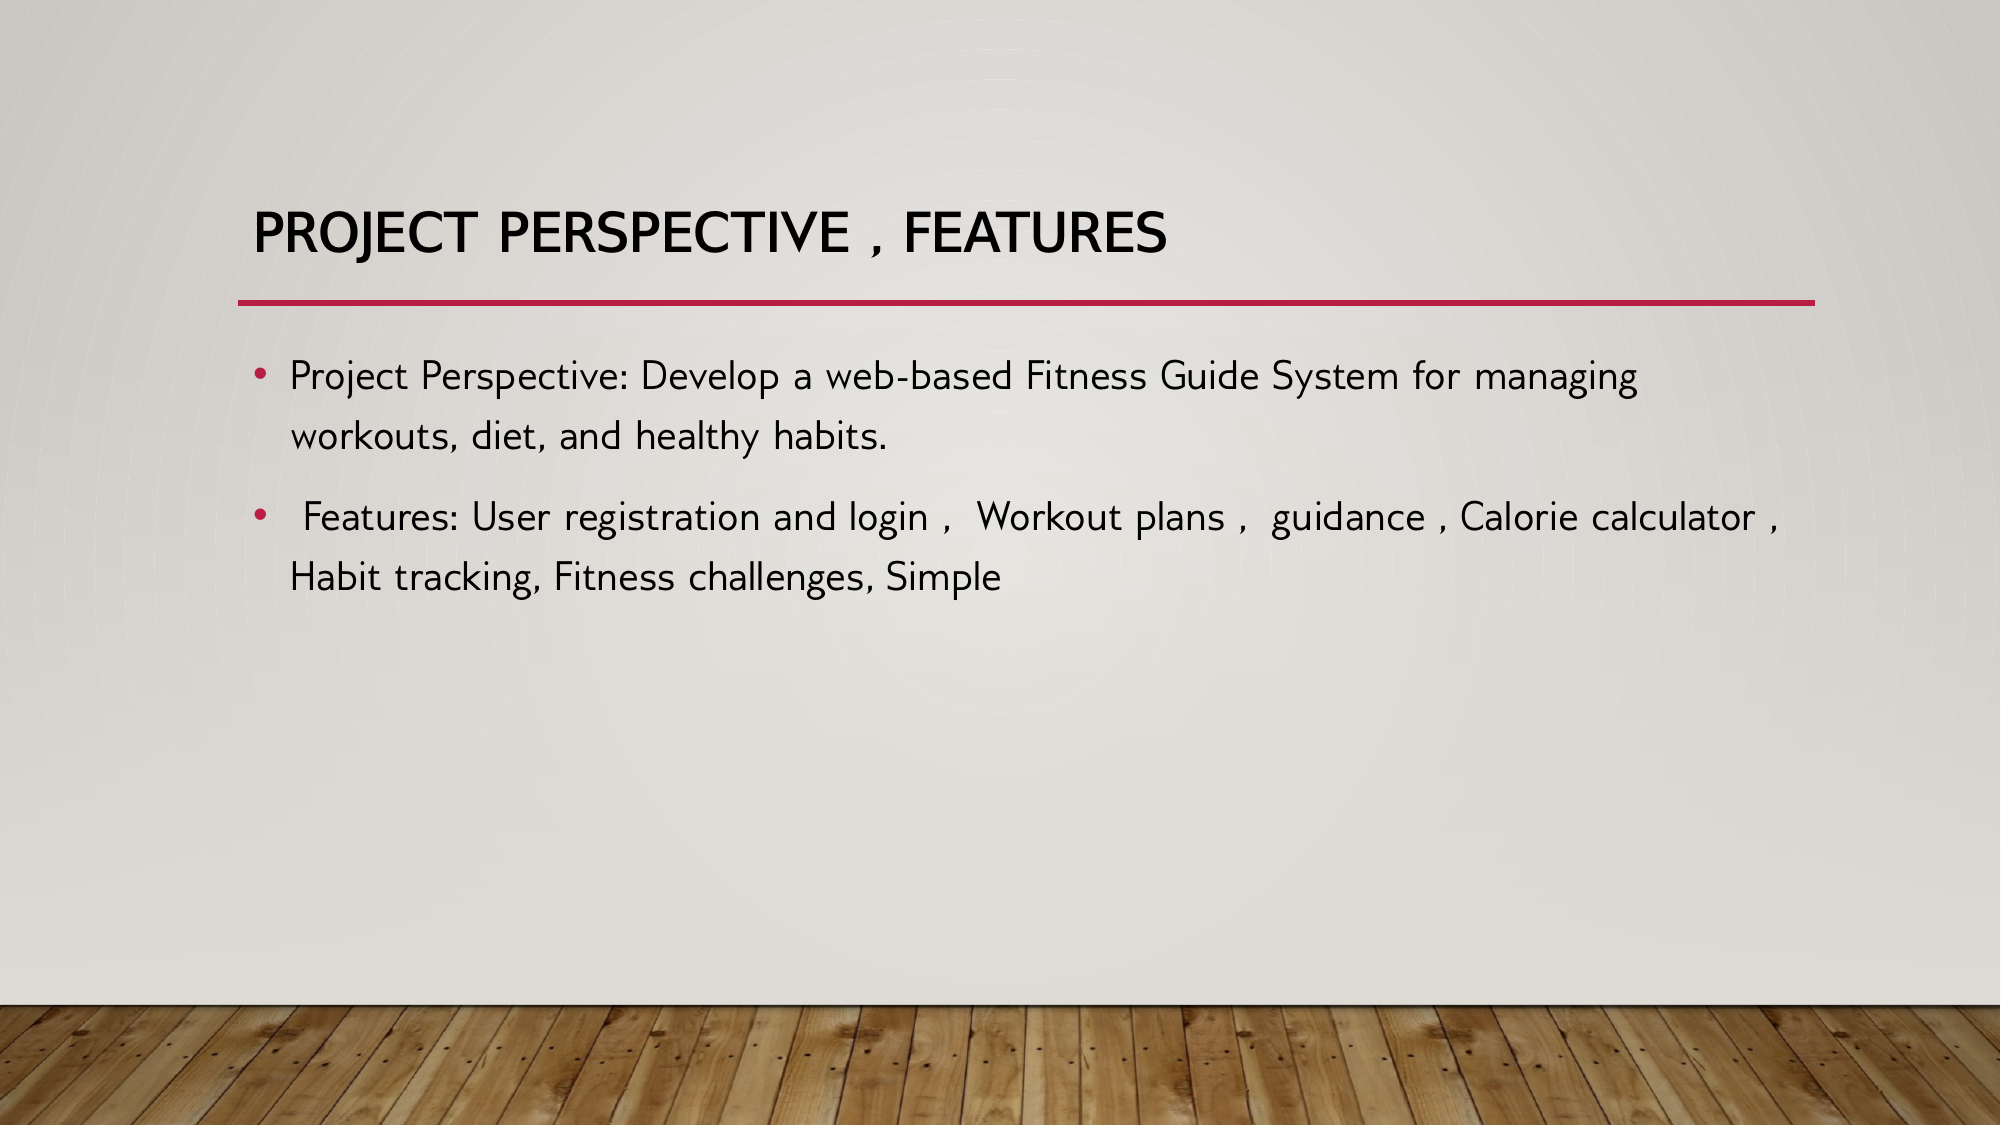

# PROJECT PERSPECTIVE , FEATURES
Project Perspective: Develop a web-based Fitness Guide System for managing workouts, diet, and healthy habits.
 Features: User registration and login ,  Workout plans ,  guidance , Calorie calculator , Habit tracking, Fitness challenges, Simple